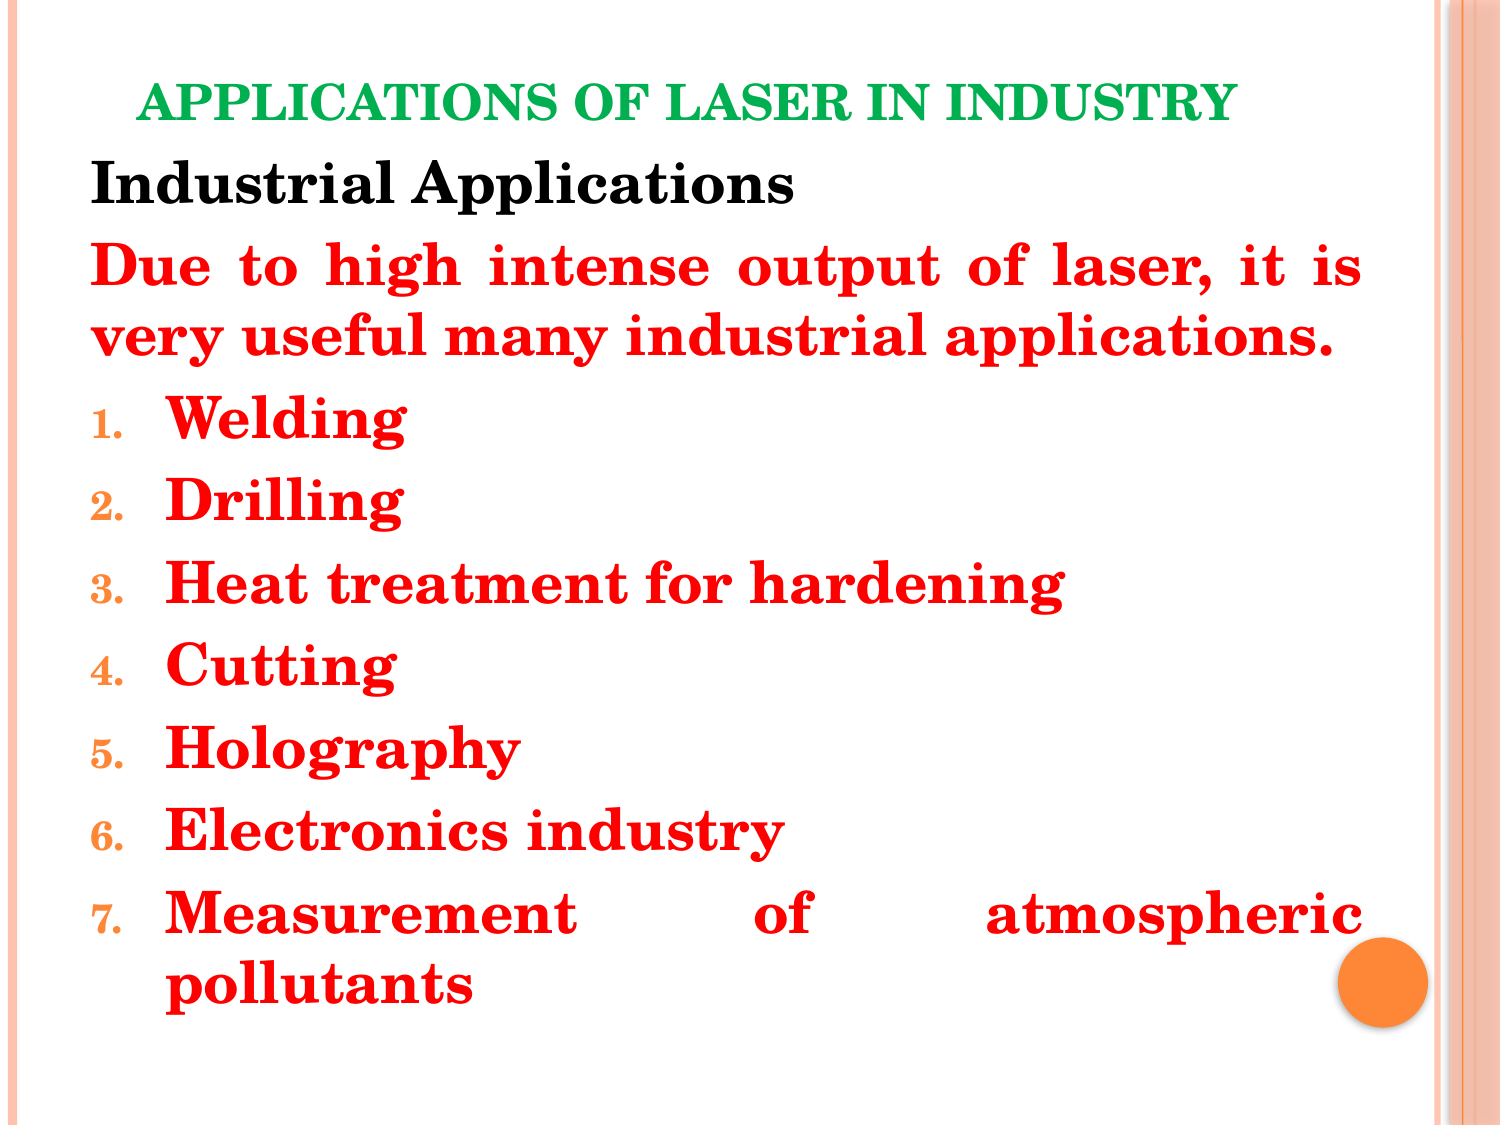

# APPLICATIONS OF LASER IN INDUSTRY
Industrial Applications
Due to high intense output of laser, it is very useful many industrial applications.
Welding
Drilling
Heat treatment for hardening
Cutting
Holography
Electronics industry
Measurement of atmospheric pollutants